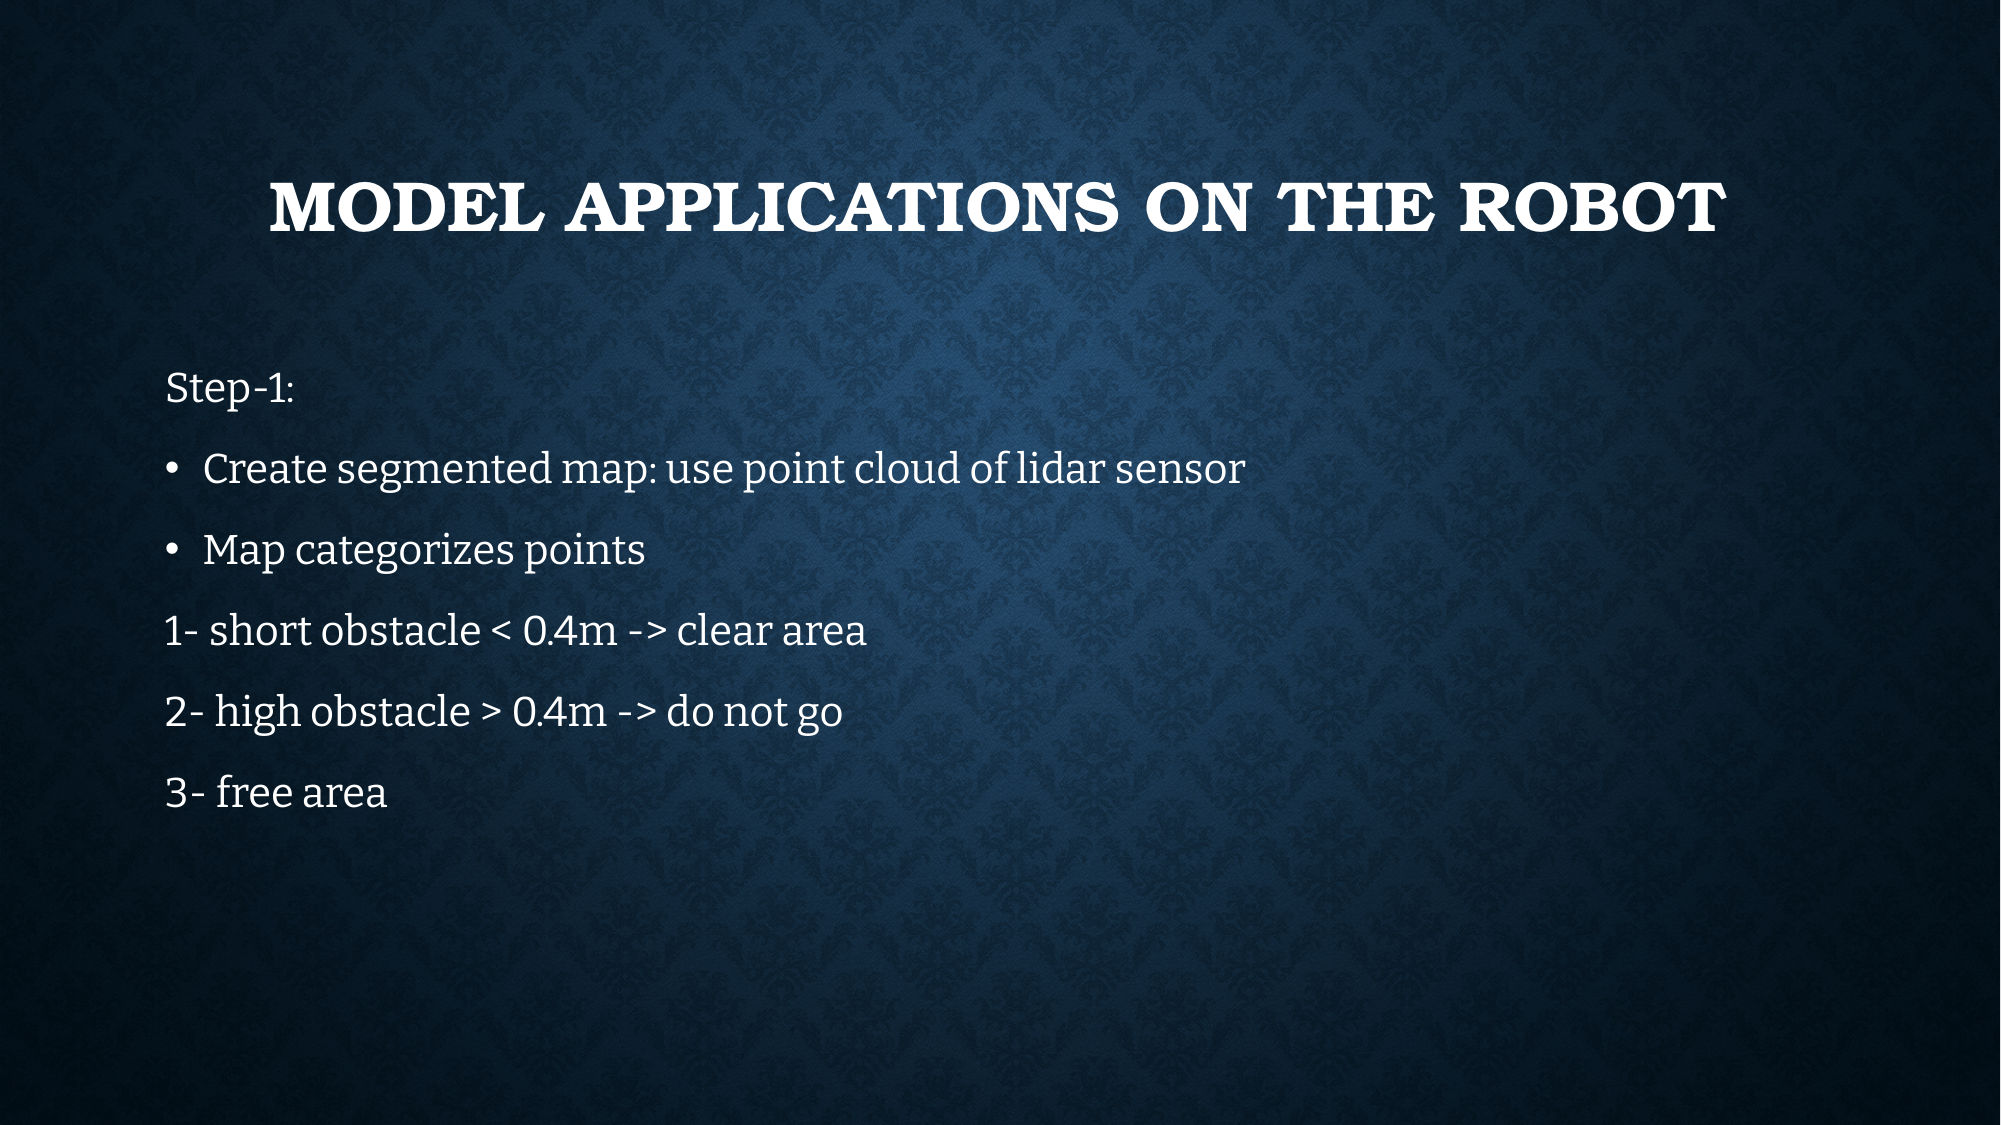

# model applications on the robot
Step-1:
Create segmented map: use point cloud of lidar sensor
Map categorizes points
1- short obstacle < 0.4m -> clear area
2- high obstacle > 0.4m -> do not go
3- free area